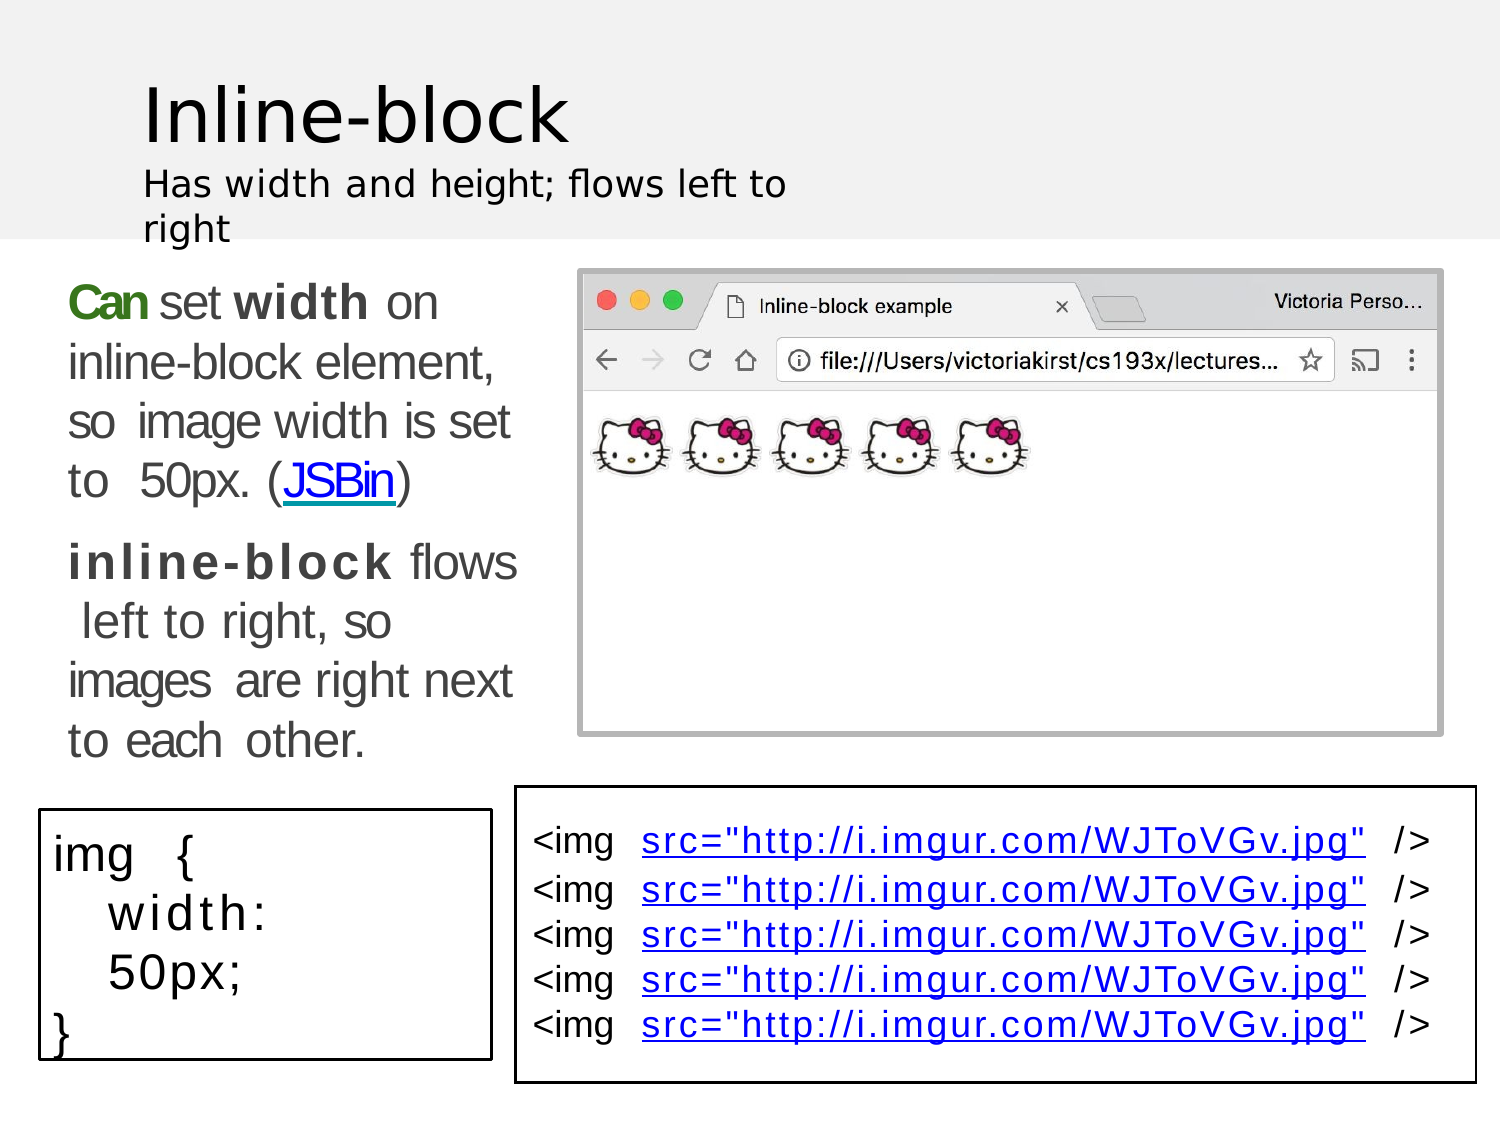

# Inline-block
Has width and height; flows left to right
Can set width on  inline-block element, so  image width is set to  50px. (JSBin)
inline-block flows  left to right, so images  are right next to each  other.

| <img | src="http://i.imgur.com/WJToVGv.jpg" | /> |
| --- | --- | --- |
| <img | src="http://i.imgur.com/WJToVGv.jpg" | /> |
| <img | src="http://i.imgur.com/WJToVGv.jpg" | /> |
| <img | src="http://i.imgur.com/WJToVGv.jpg" | /> |
| <img | src="http://i.imgur.com/WJToVGv.jpg" | /> |
img	{
width:	50px;
}